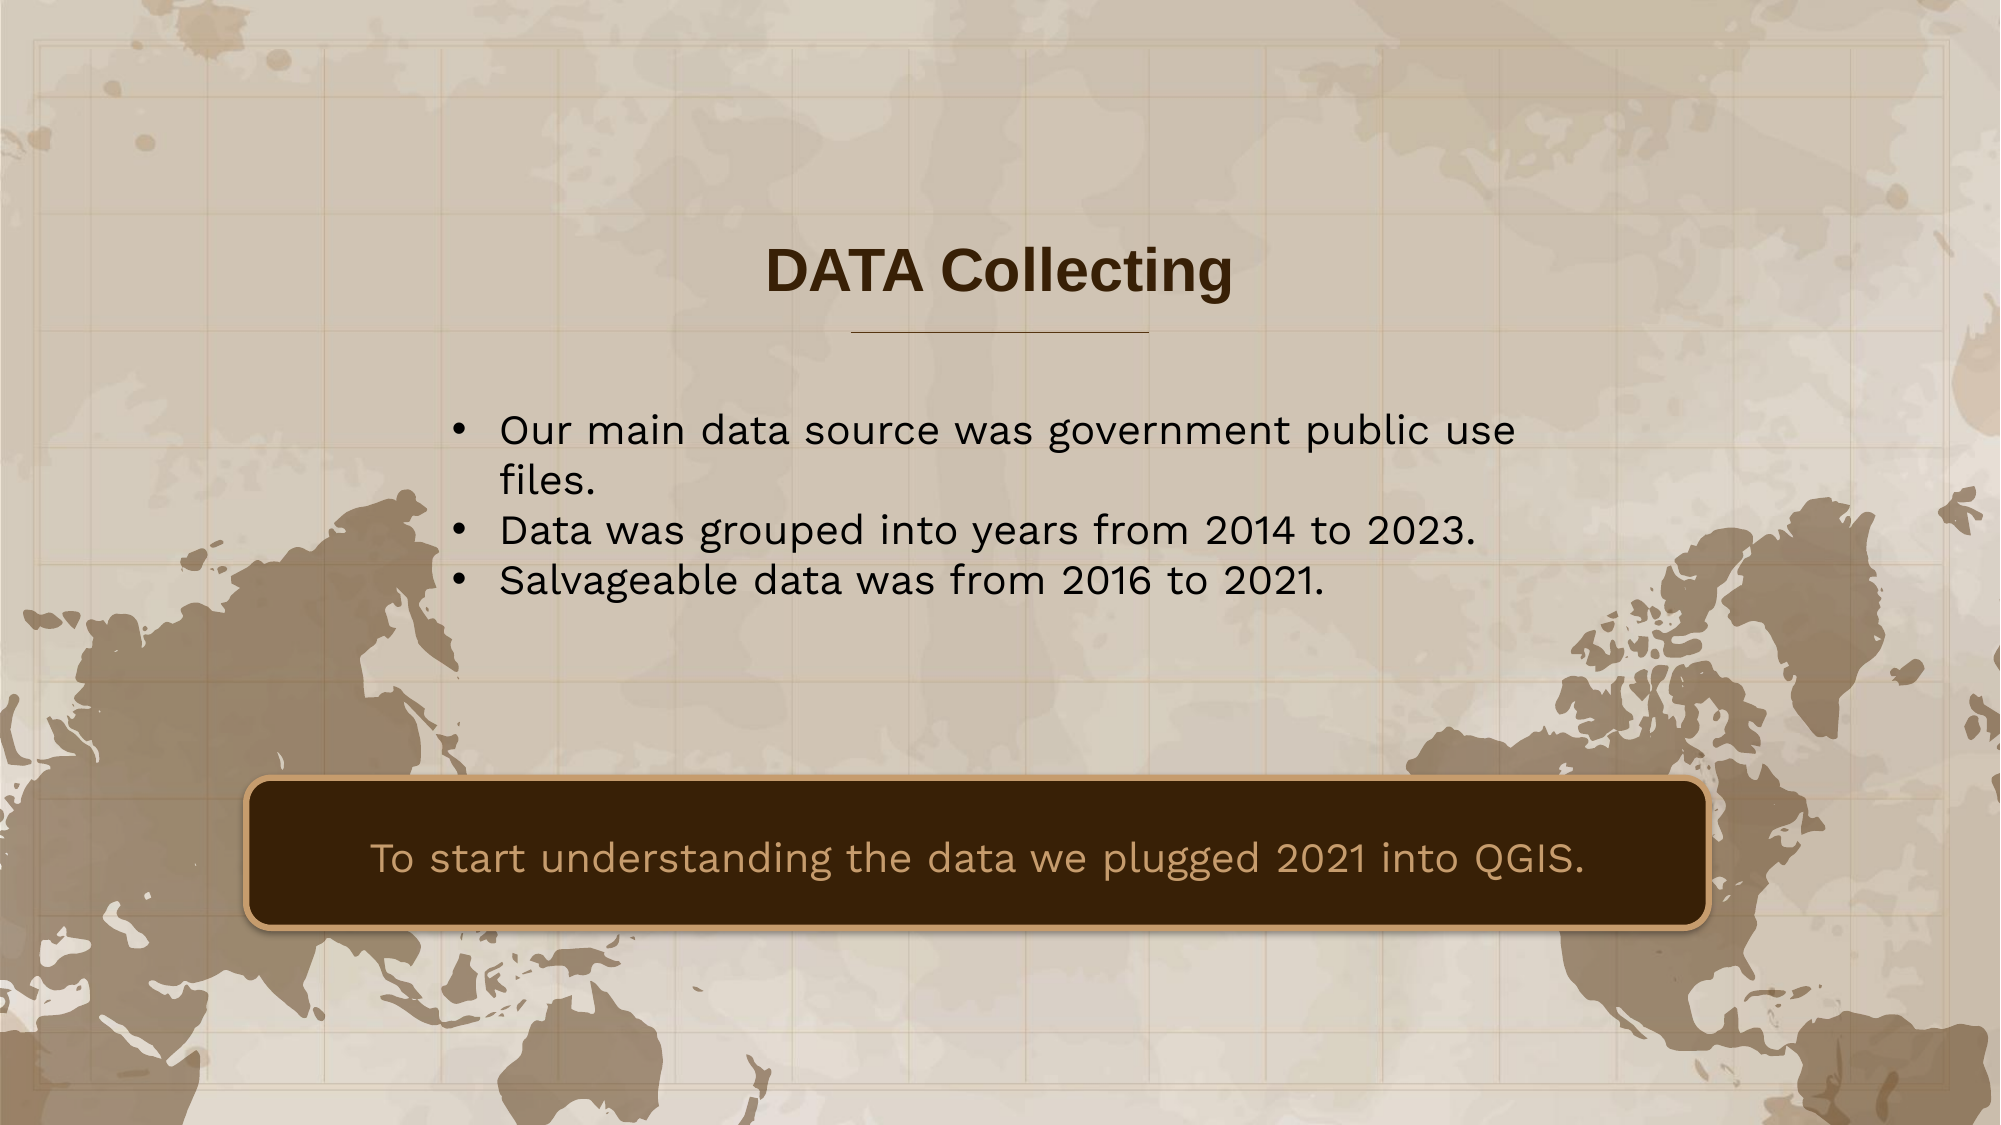

DATA Collecting

Our main data source was government public use files.
Data was grouped into years from 2014 to 2023.
Salvageable data was from 2016 to 2021.

To start understanding the data we plugged 2021 into QGIS.